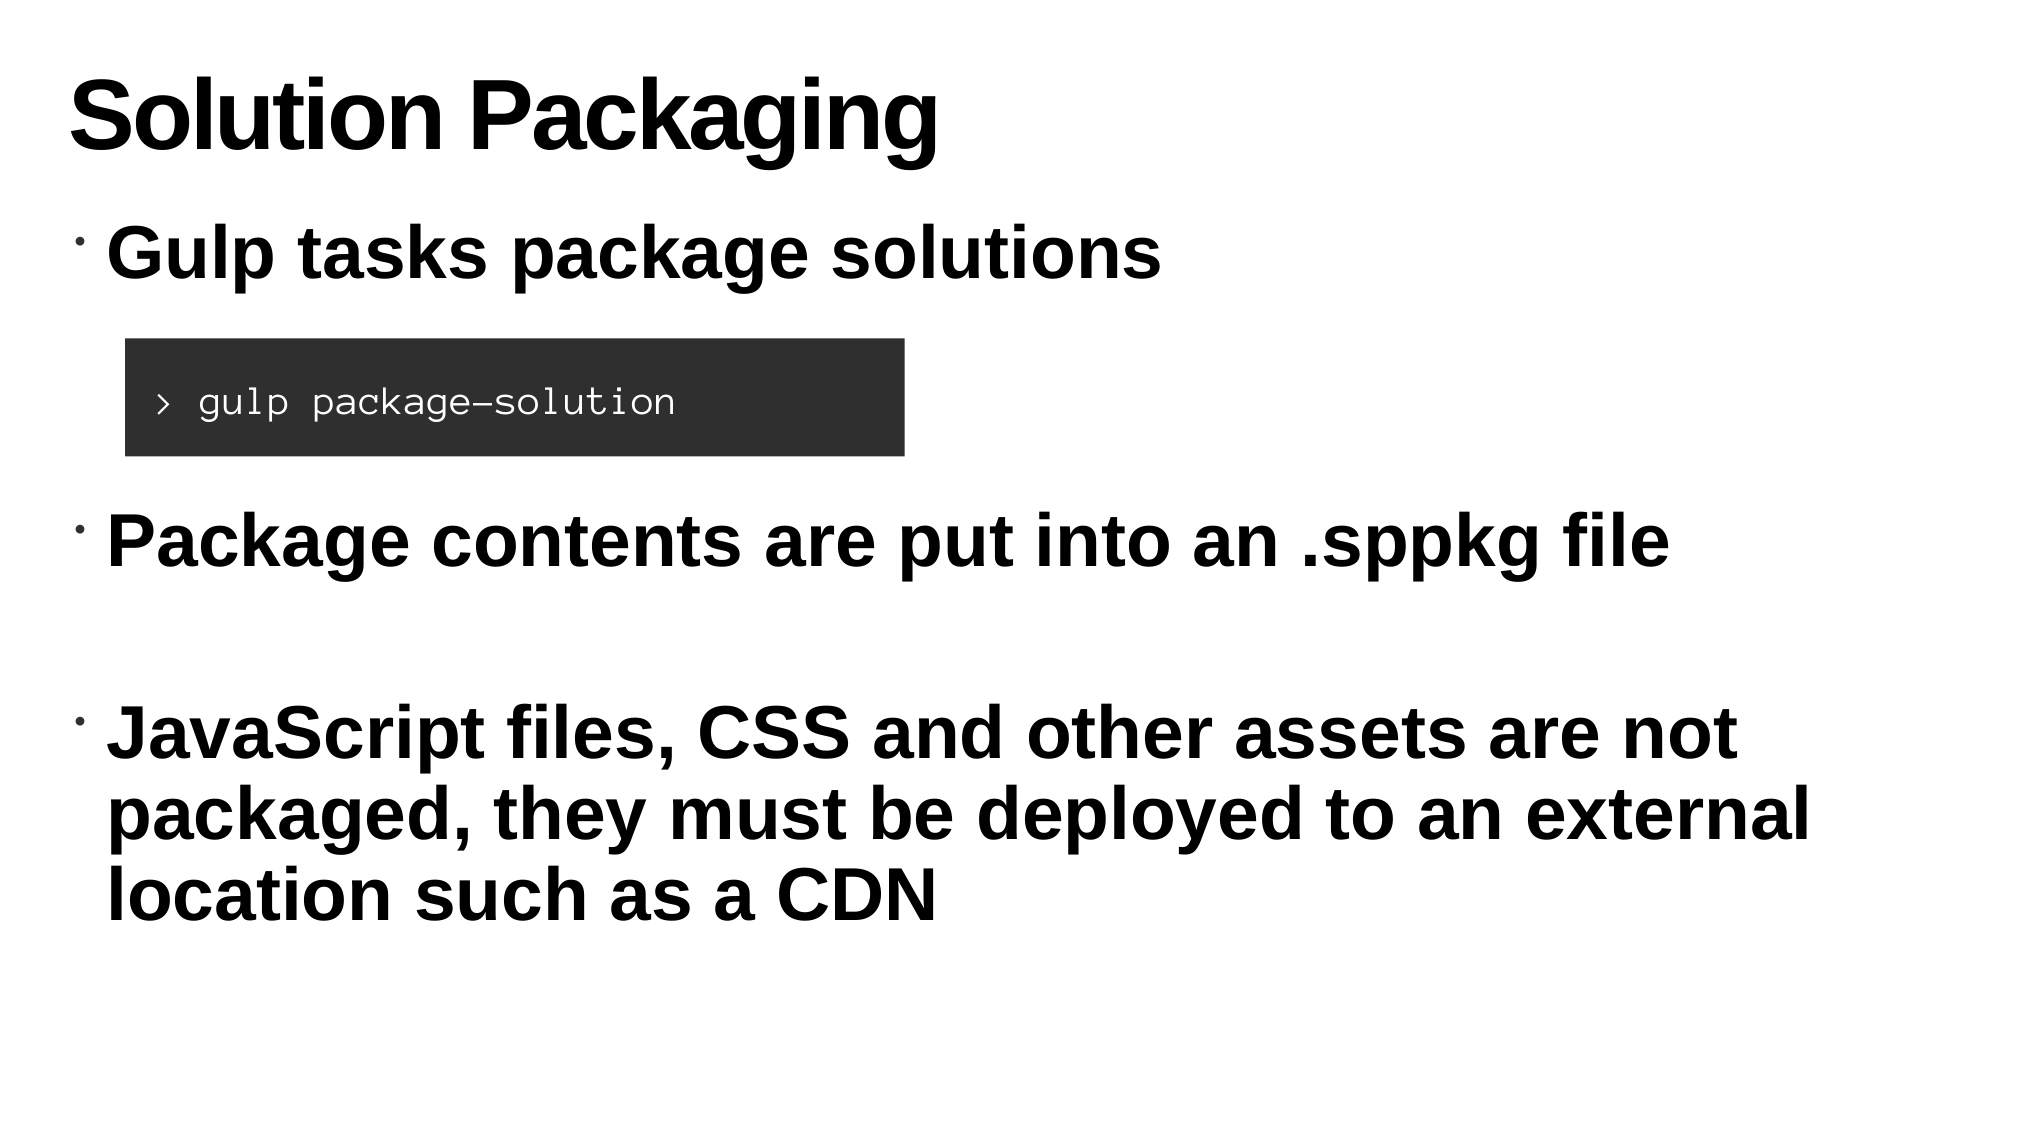

# Solution Packaging
Gulp tasks package solutions

Package contents are put into an .sppkg file

JavaScript files, CSS and other assets are not packaged, they must be deployed to an external location such as a CDN
> gulp package-solution